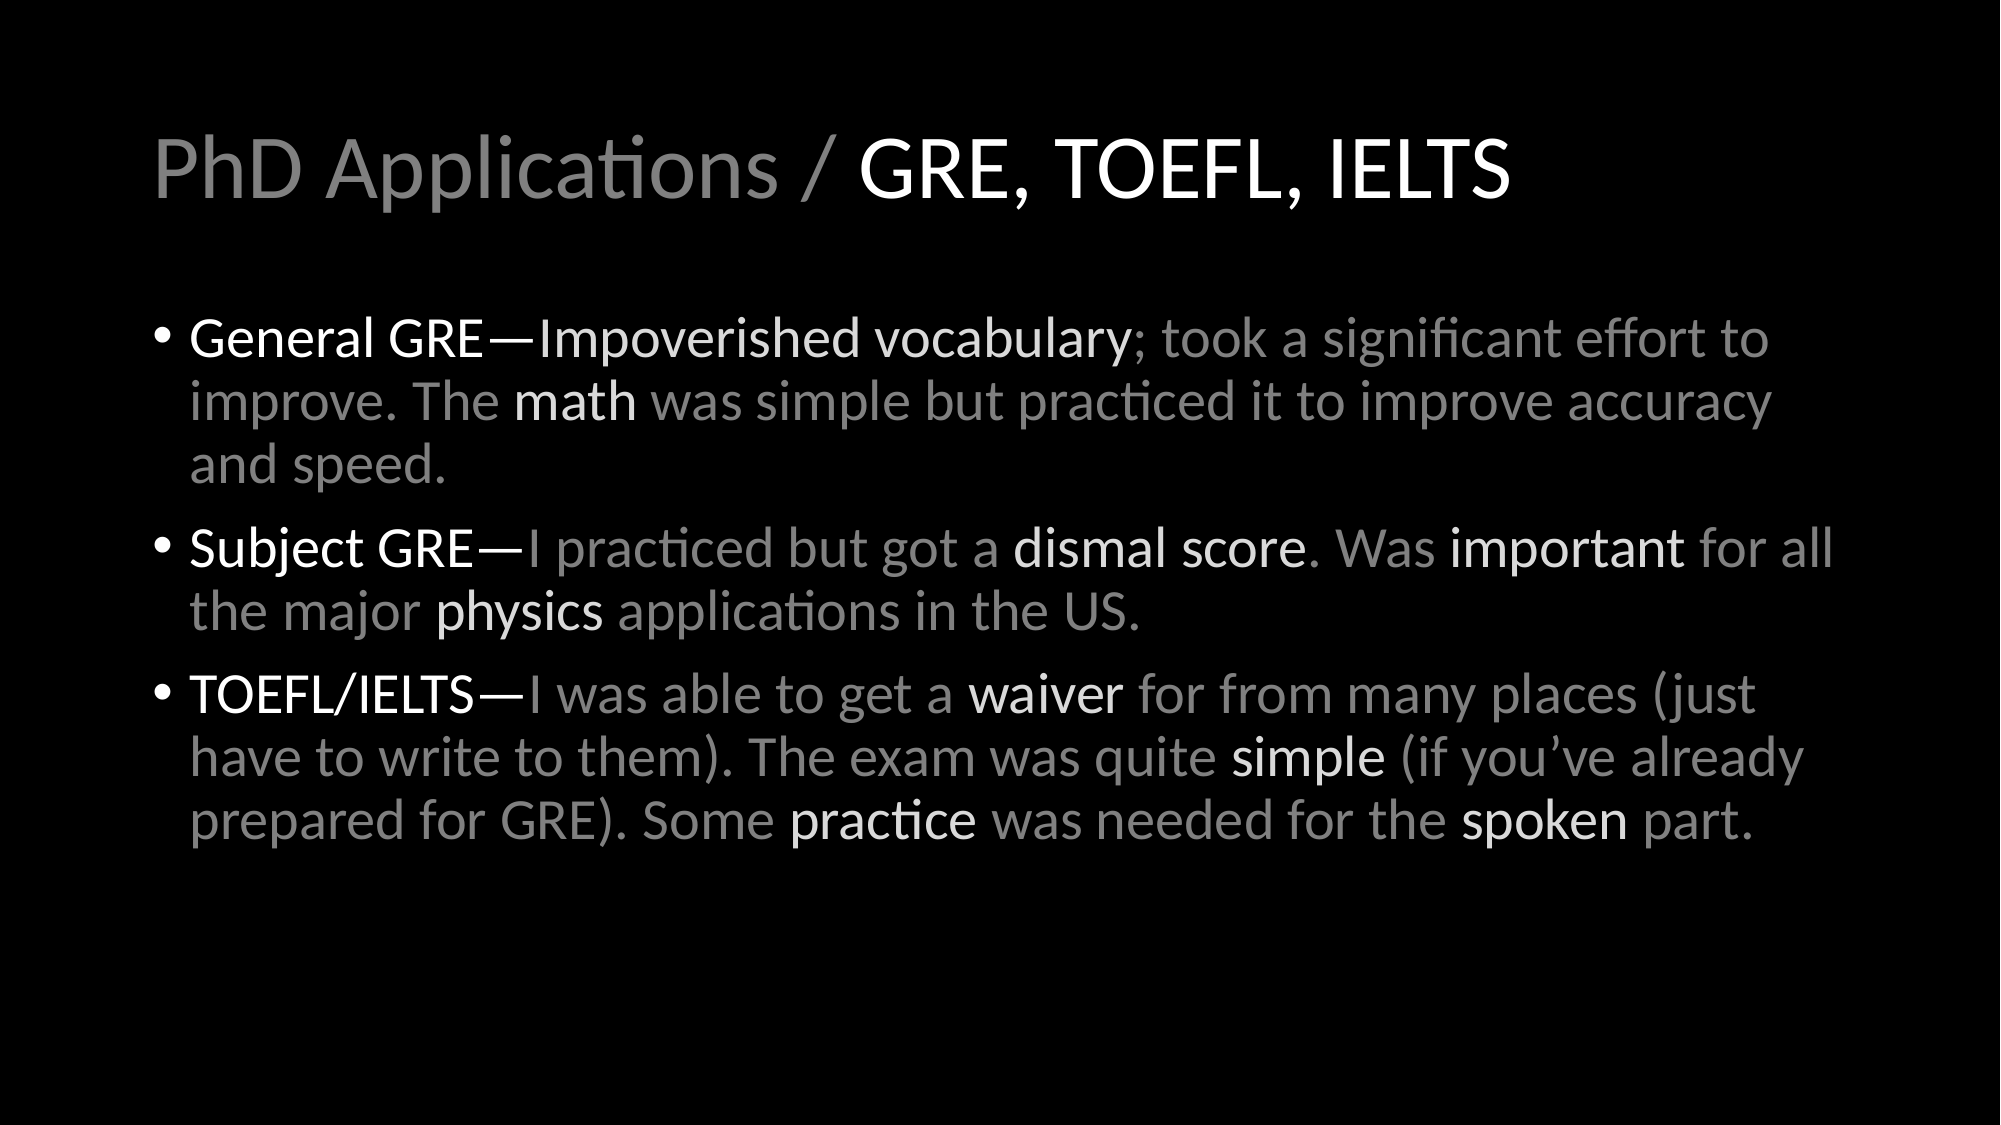

# PhD Applications / GRE, TOEFL, IELTS
General GRE—Impoverished vocabulary; took a significant effort to improve. The math was simple but practiced it to improve accuracy and speed.
Subject GRE—I practiced but got a dismal score. Was important for all the major physics applications in the US.
TOEFL/IELTS—I was able to get a waiver for from many places (just have to write to them). The exam was quite simple (if you’ve already prepared for GRE). Some practice was needed for the spoken part.